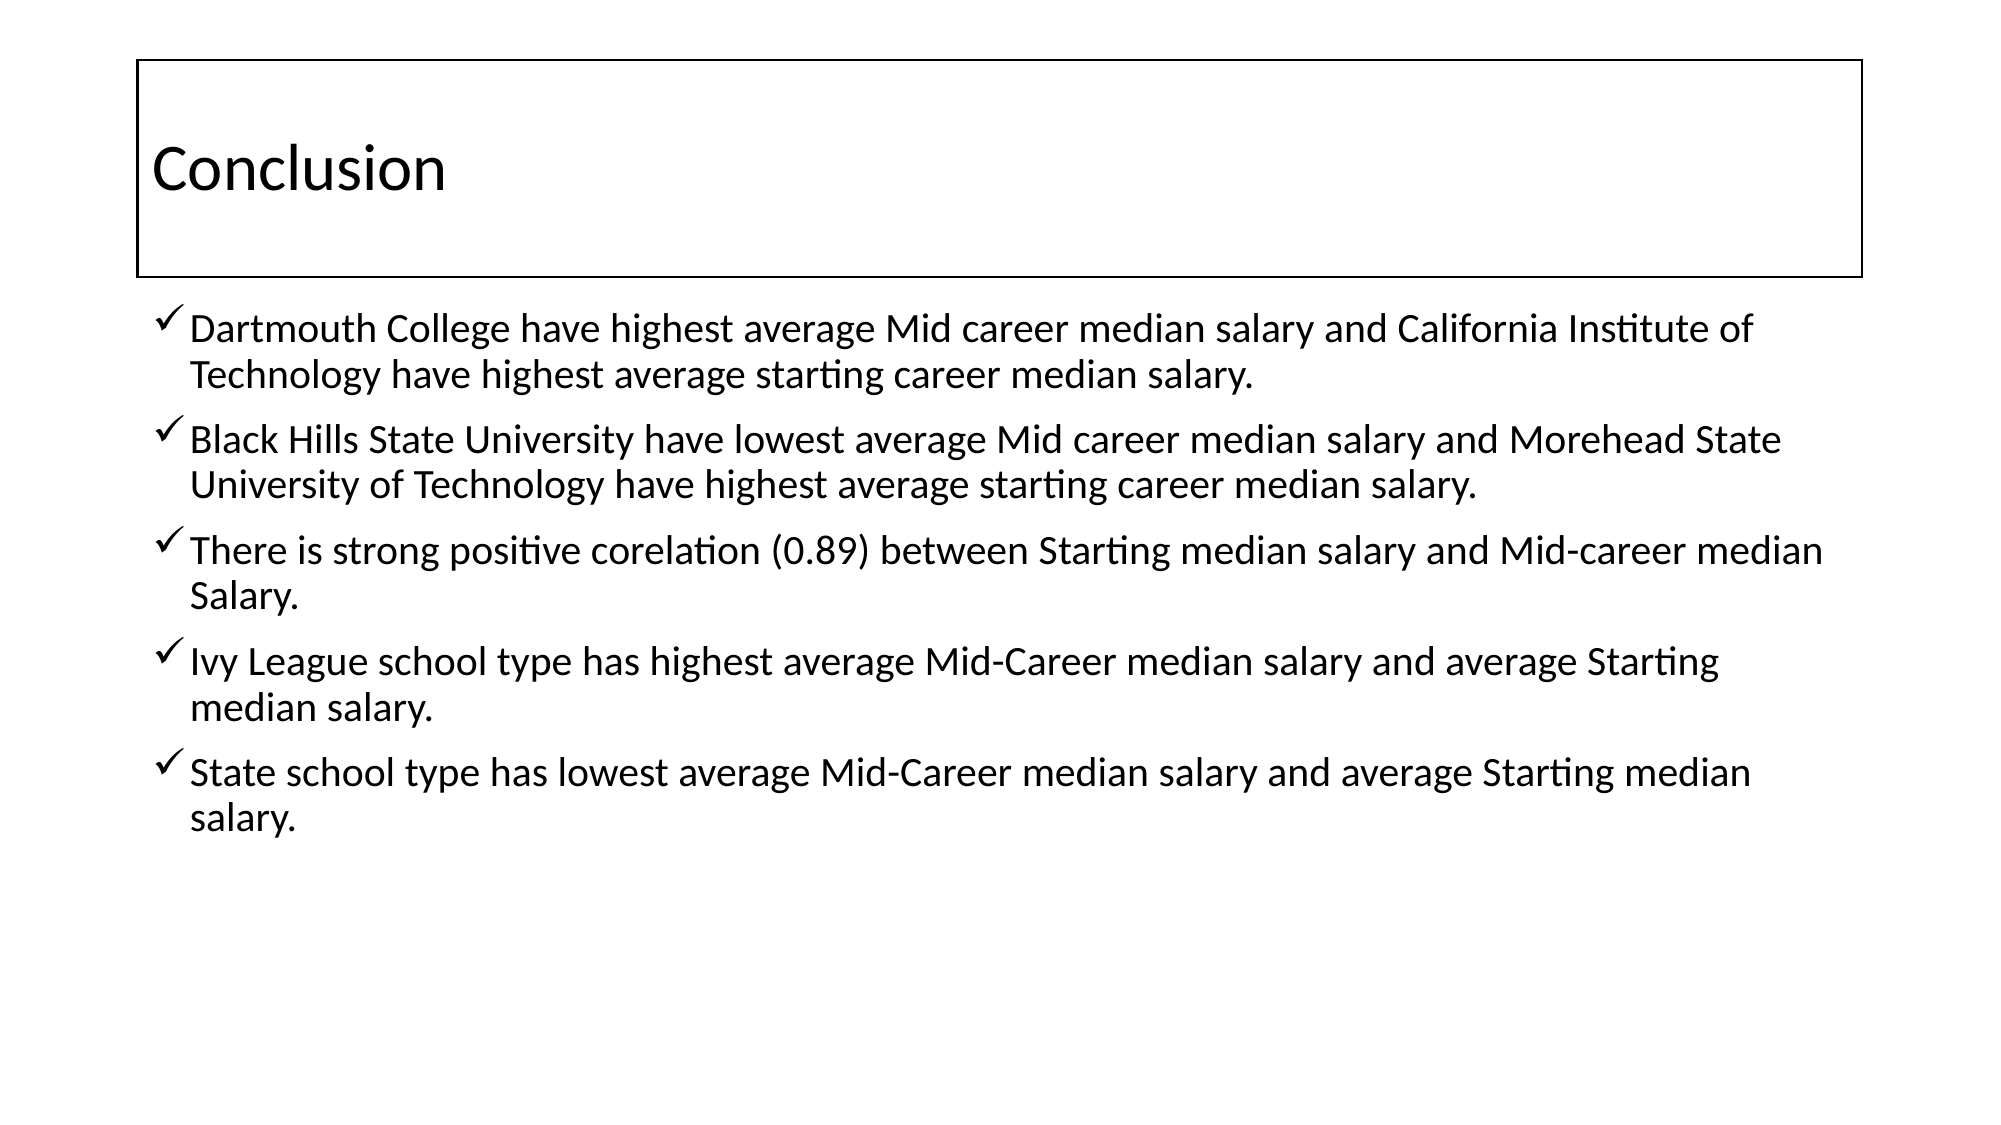

# Conclusion
Dartmouth College have highest average Mid career median salary and California Institute of Technology have highest average starting career median salary.
Black Hills State University have lowest average Mid career median salary and Morehead State University of Technology have highest average starting career median salary.
There is strong positive corelation (0.89) between Starting median salary and Mid-career median Salary.
Ivy League school type has highest average Mid-Career median salary and average Starting median salary.
State school type has lowest average Mid-Career median salary and average Starting median salary.